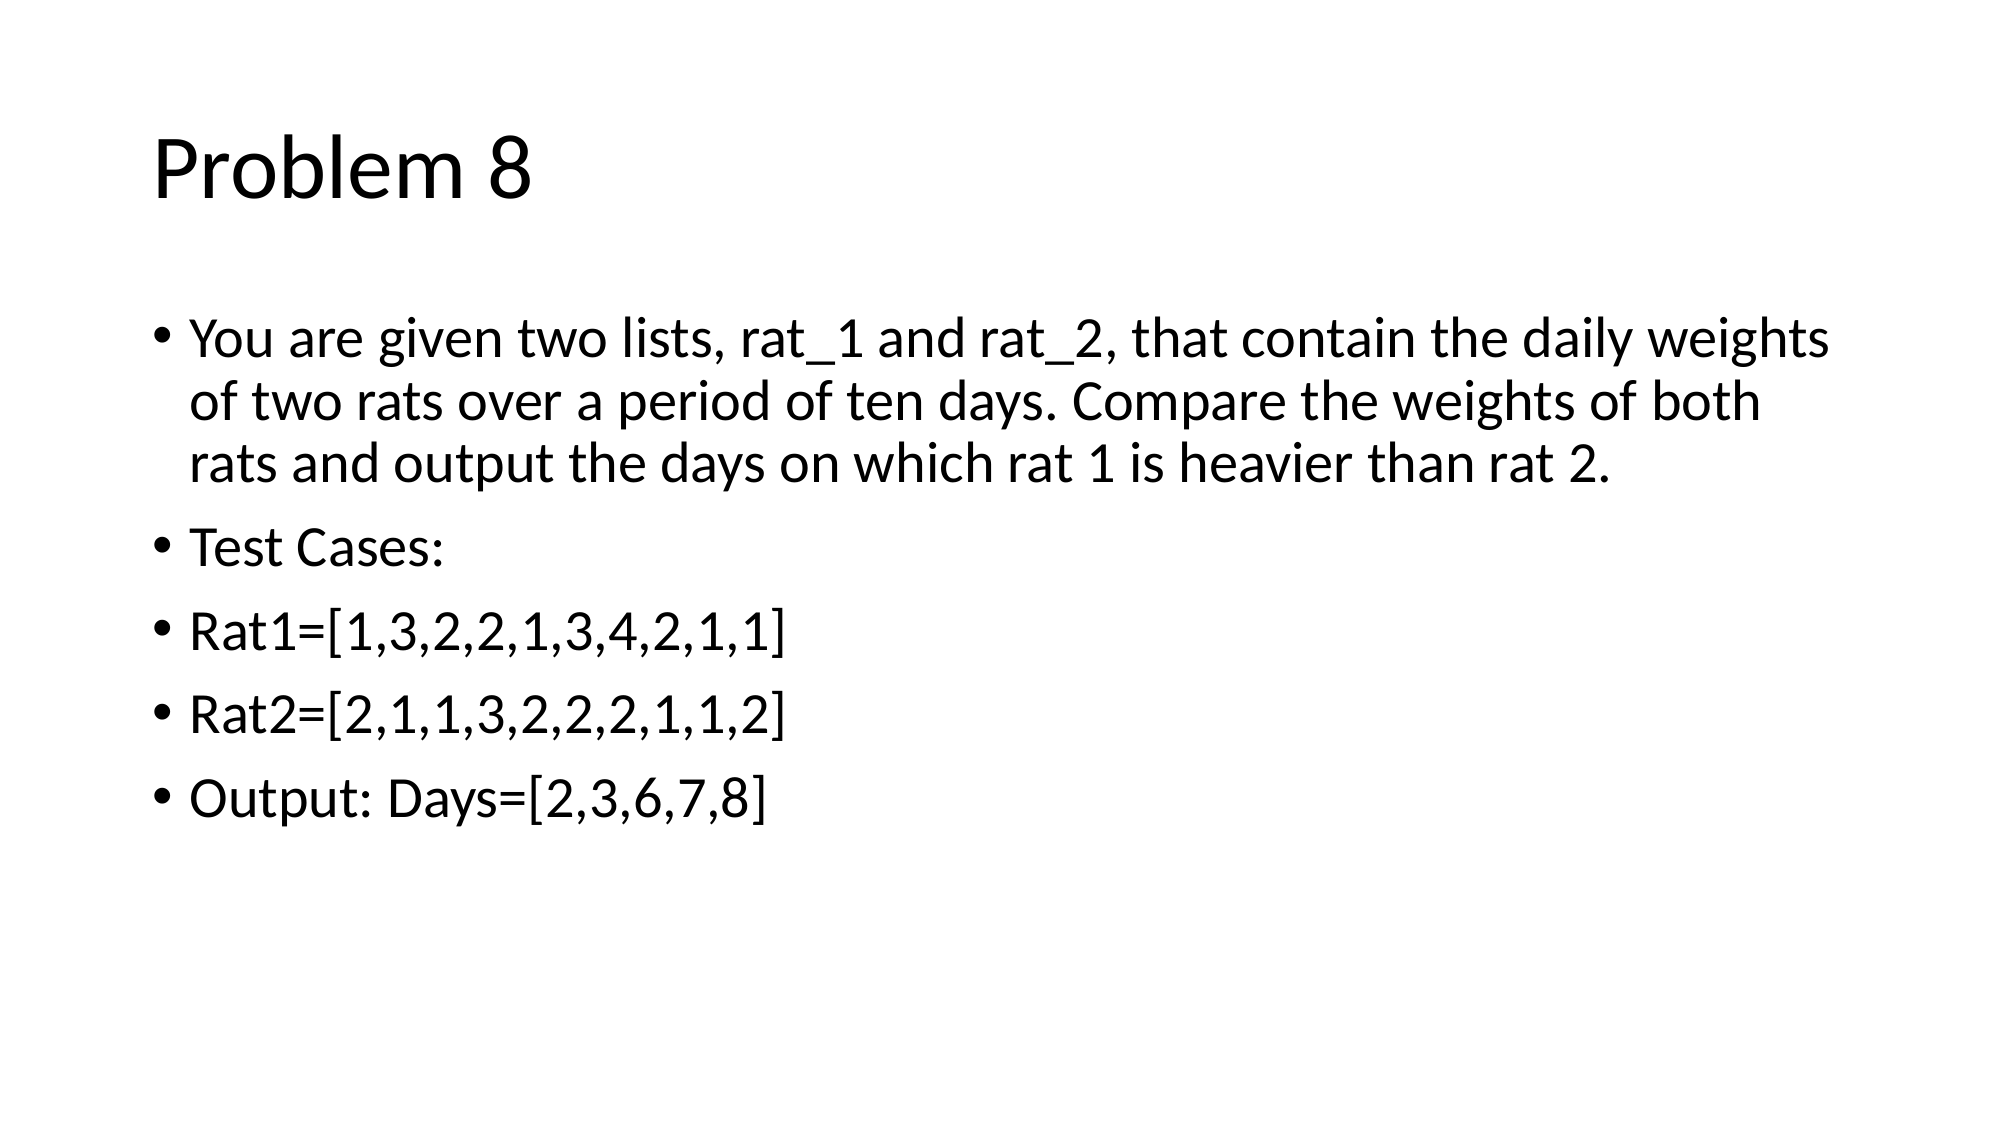

# Problem 8
You are given two lists, rat_1 and rat_2, that contain the daily weights of two rats over a period of ten days. Compare the weights of both rats and output the days on which rat 1 is heavier than rat 2.
Test Cases:
Rat1=[1,3,2,2,1,3,4,2,1,1]
Rat2=[2,1,1,3,2,2,2,1,1,2]
Output: Days=[2,3,6,7,8]